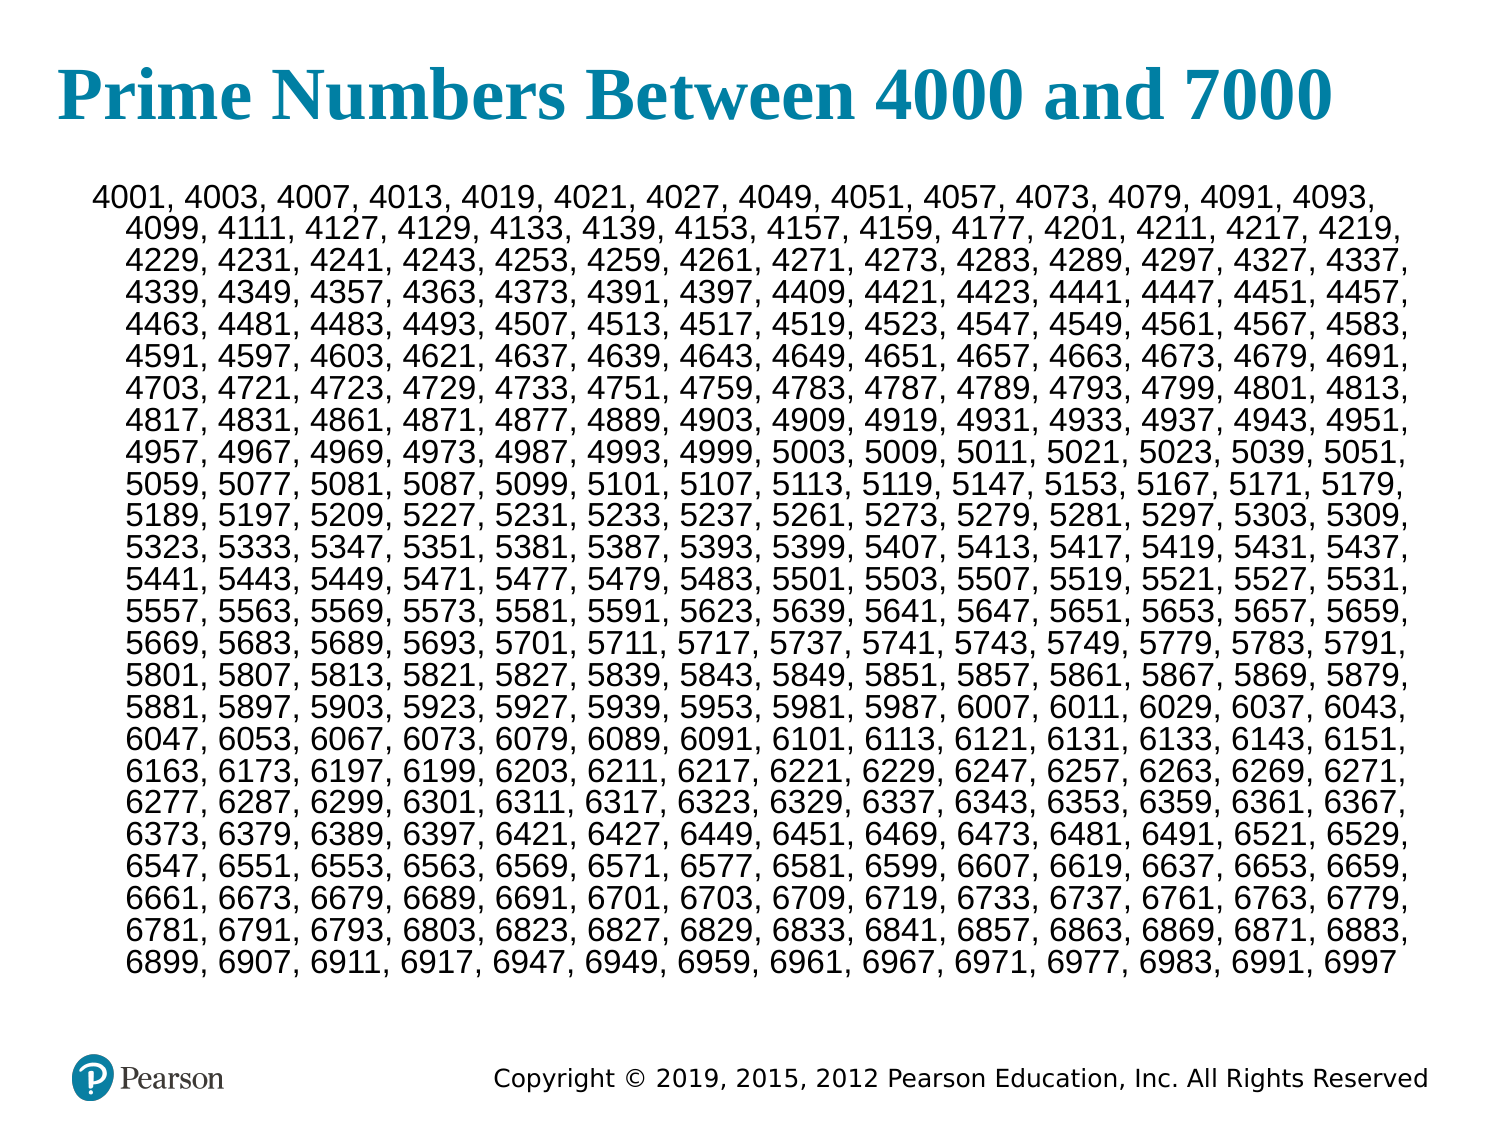

# Prime Numbers Between 4000 and 7000
4001, 4003, 4007, 4013, 4019, 4021, 4027, 4049, 4051, 4057, 4073, 4079, 4091, 4093, 4099, 4111, 4127, 4129, 4133, 4139, 4153, 4157, 4159, 4177, 4201, 4211, 4217, 4219, 4229, 4231, 4241, 4243, 4253, 4259, 4261, 4271, 4273, 4283, 4289, 4297, 4327, 4337, 4339, 4349, 4357, 4363, 4373, 4391, 4397, 4409, 4421, 4423, 4441, 4447, 4451, 4457, 4463, 4481, 4483, 4493, 4507, 4513, 4517, 4519, 4523, 4547, 4549, 4561, 4567, 4583, 4591, 4597, 4603, 4621, 4637, 4639, 4643, 4649, 4651, 4657, 4663, 4673, 4679, 4691, 4703, 4721, 4723, 4729, 4733, 4751, 4759, 4783, 4787, 4789, 4793, 4799, 4801, 4813, 4817, 4831, 4861, 4871, 4877, 4889, 4903, 4909, 4919, 4931, 4933, 4937, 4943, 4951, 4957, 4967, 4969, 4973, 4987, 4993, 4999, 5003, 5009, 5011, 5021, 5023, 5039, 5051, 5059, 5077, 5081, 5087, 5099, 5101, 5107, 5113, 5119, 5147, 5153, 5167, 5171, 5179, 5189, 5197, 5209, 5227, 5231, 5233, 5237, 5261, 5273, 5279, 5281, 5297, 5303, 5309, 5323, 5333, 5347, 5351, 5381, 5387, 5393, 5399, 5407, 5413, 5417, 5419, 5431, 5437, 5441, 5443, 5449, 5471, 5477, 5479, 5483, 5501, 5503, 5507, 5519, 5521, 5527, 5531, 5557, 5563, 5569, 5573, 5581, 5591, 5623, 5639, 5641, 5647, 5651, 5653, 5657, 5659, 5669, 5683, 5689, 5693, 5701, 5711, 5717, 5737, 5741, 5743, 5749, 5779, 5783, 5791, 5801, 5807, 5813, 5821, 5827, 5839, 5843, 5849, 5851, 5857, 5861, 5867, 5869, 5879, 5881, 5897, 5903, 5923, 5927, 5939, 5953, 5981, 5987, 6007, 6011, 6029, 6037, 6043, 6047, 6053, 6067, 6073, 6079, 6089, 6091, 6101, 6113, 6121, 6131, 6133, 6143, 6151, 6163, 6173, 6197, 6199, 6203, 6211, 6217, 6221, 6229, 6247, 6257, 6263, 6269, 6271, 6277, 6287, 6299, 6301, 6311, 6317, 6323, 6329, 6337, 6343, 6353, 6359, 6361, 6367, 6373, 6379, 6389, 6397, 6421, 6427, 6449, 6451, 6469, 6473, 6481, 6491, 6521, 6529, 6547, 6551, 6553, 6563, 6569, 6571, 6577, 6581, 6599, 6607, 6619, 6637, 6653, 6659, 6661, 6673, 6679, 6689, 6691, 6701, 6703, 6709, 6719, 6733, 6737, 6761, 6763, 6779, 6781, 6791, 6793, 6803, 6823, 6827, 6829, 6833, 6841, 6857, 6863, 6869, 6871, 6883, 6899, 6907, 6911, 6917, 6947, 6949, 6959, 6961, 6967, 6971, 6977, 6983, 6991, 6997